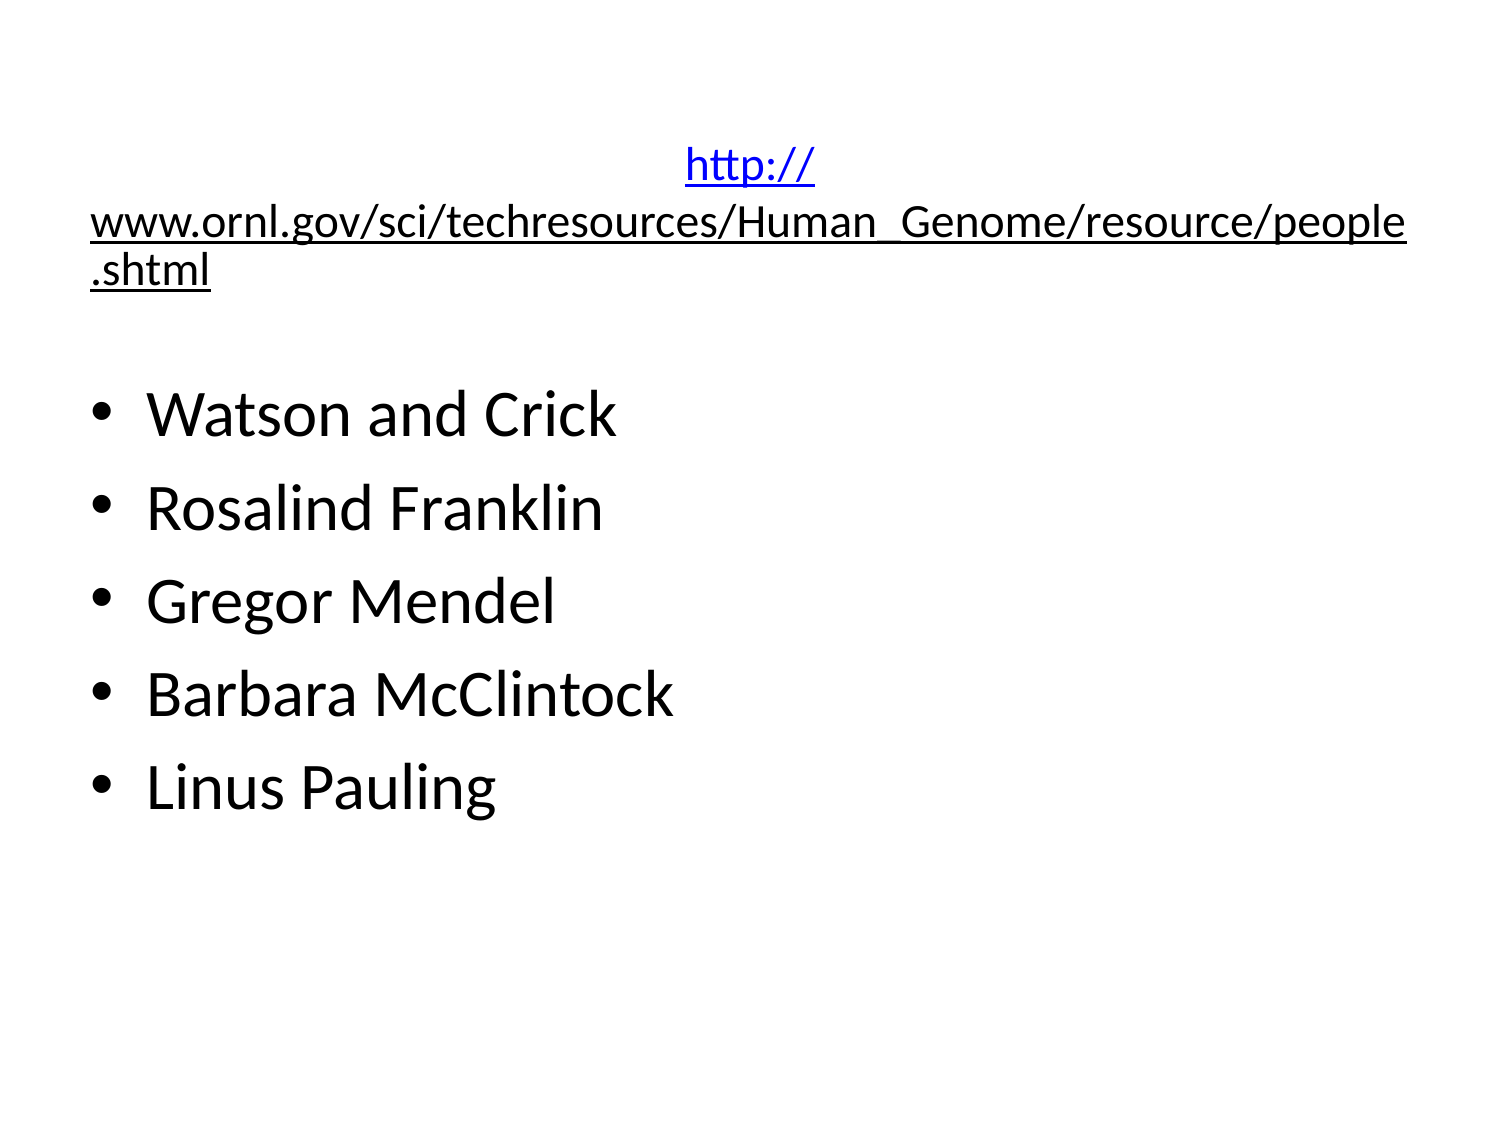

# http://www.ornl.gov/sci/techresources/Human_Genome/resource/people.shtml
Watson and Crick
Rosalind Franklin
Gregor Mendel
Barbara McClintock
Linus Pauling